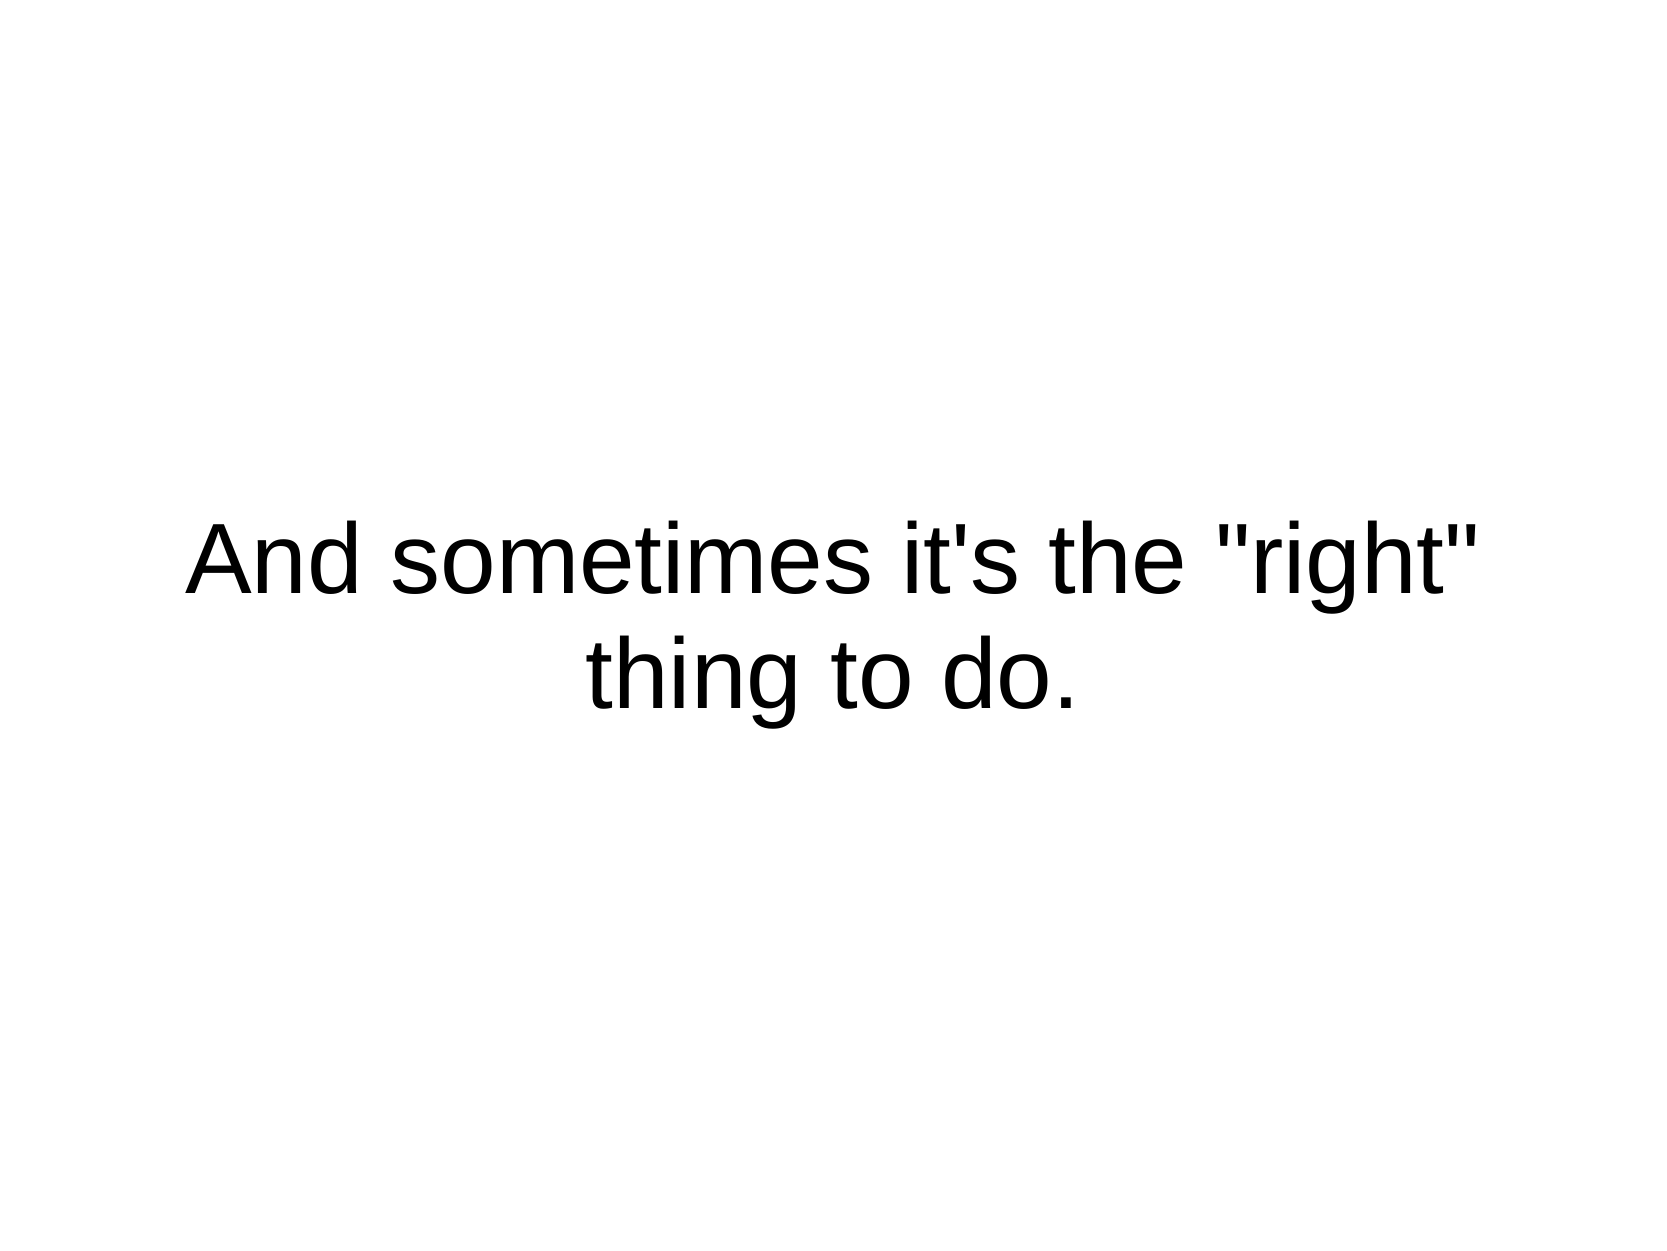

And
sometimes
it's
the
"right"
thing
to
do.